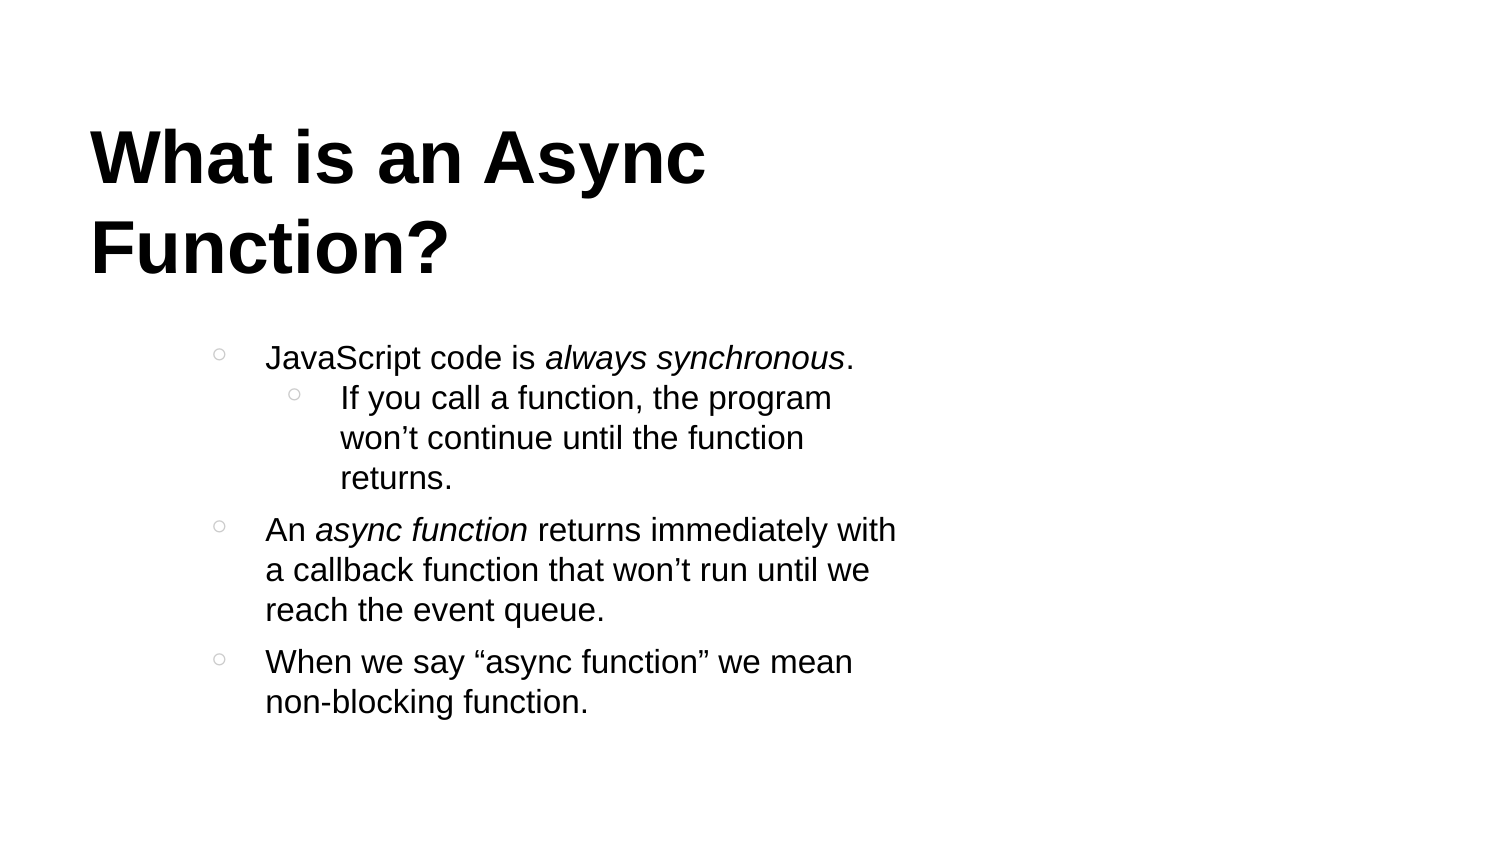

# What is an Async Function?
JavaScript code is always synchronous.
If you call a function, the program won’t continue until the function returns.
An async function returns immediately with a callback function that won’t run until we reach the event queue.
When we say “async function” we mean non-blocking function.